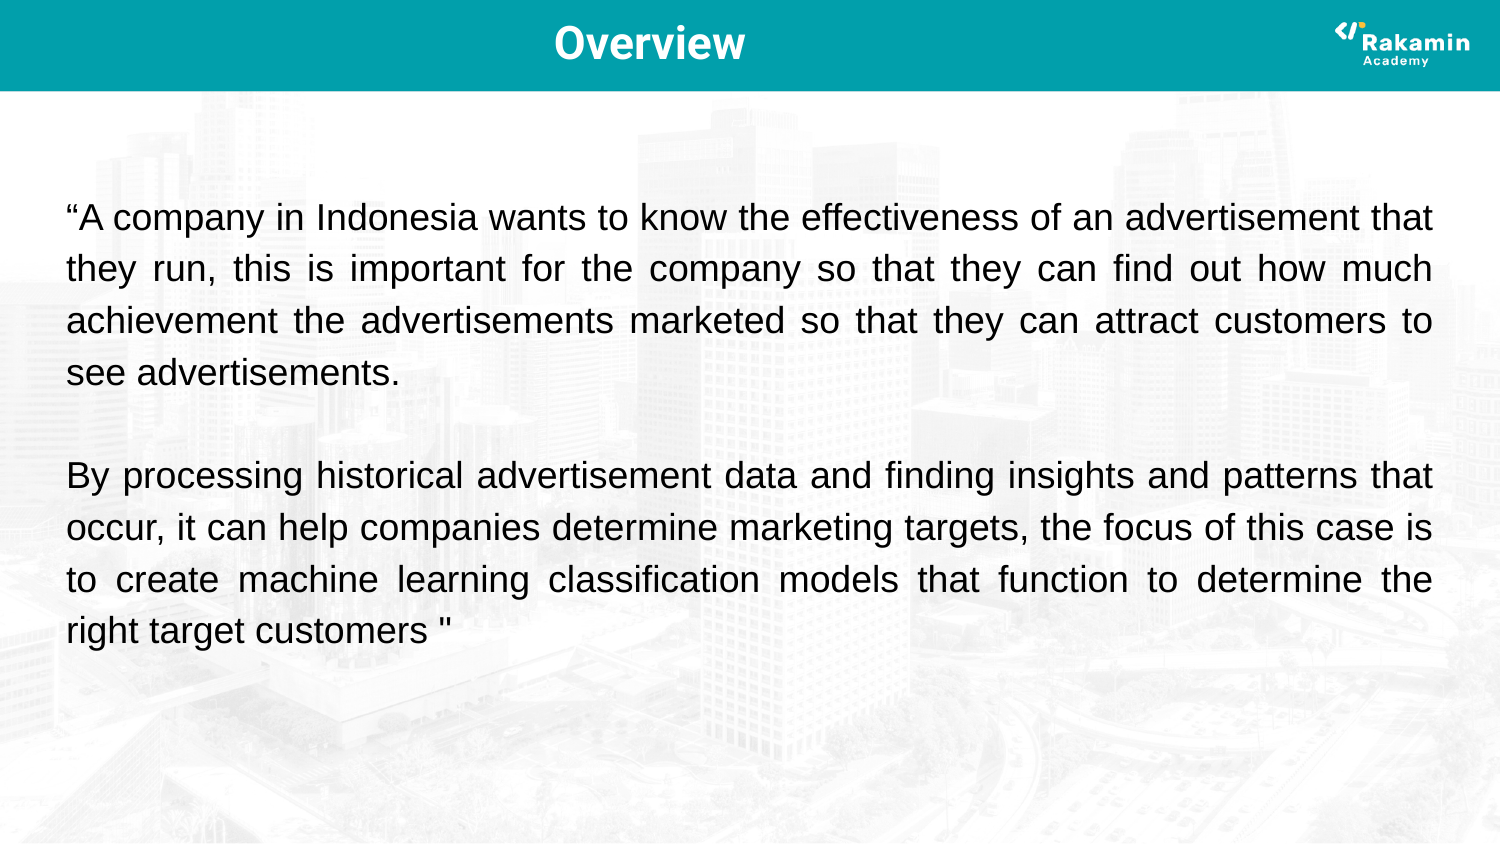

# Overview
“A company in Indonesia wants to know the effectiveness of an advertisement that they run, this is important for the company so that they can find out how much achievement the advertisements marketed so that they can attract customers to see advertisements.

By processing historical advertisement data and finding insights and patterns that occur, it can help companies determine marketing targets, the focus of this case is to create machine learning classification models that function to determine the right target customers "